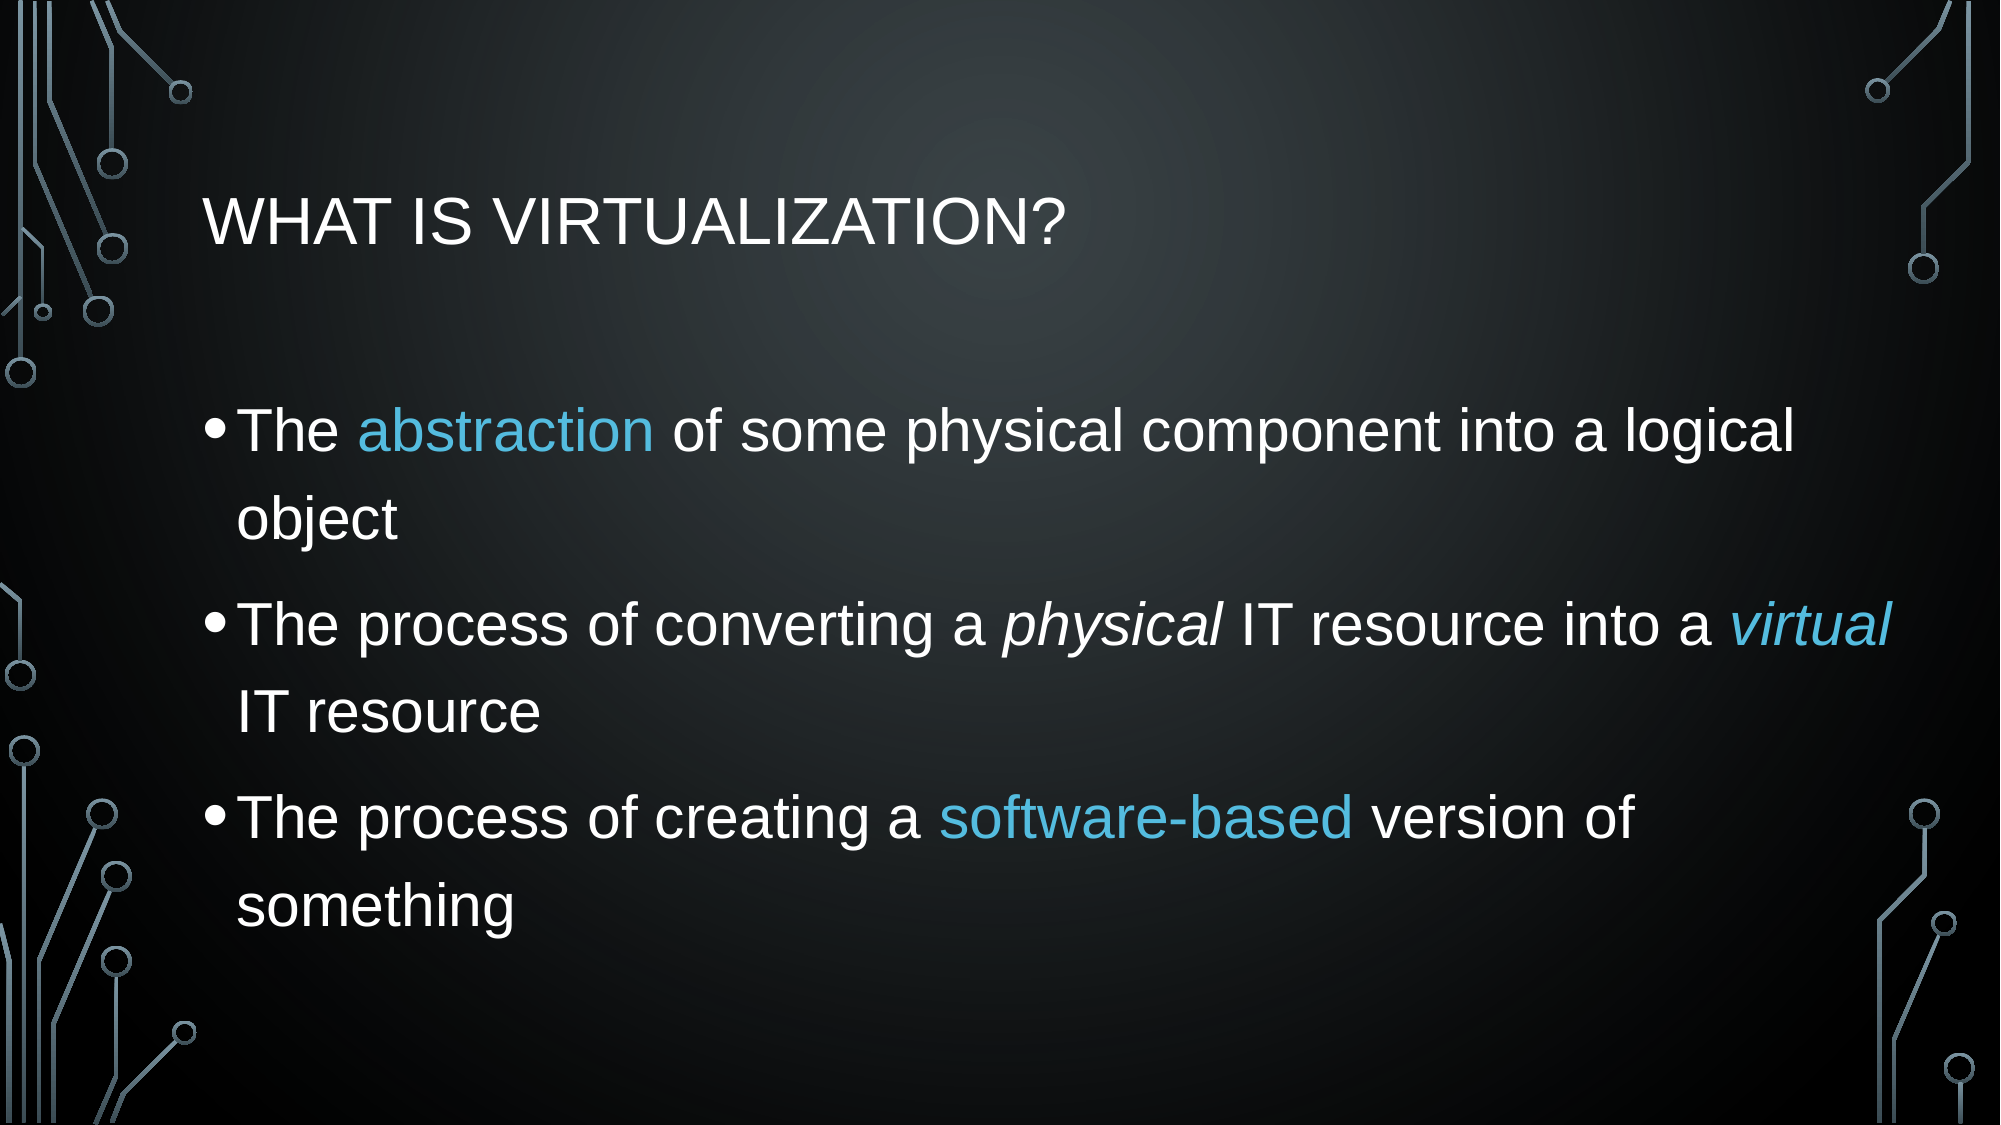

# What is Virtualization?
The abstraction of some physical component into a logical object
The process of converting a physical IT resource into a virtual IT resource
The process of creating a software-based version of something